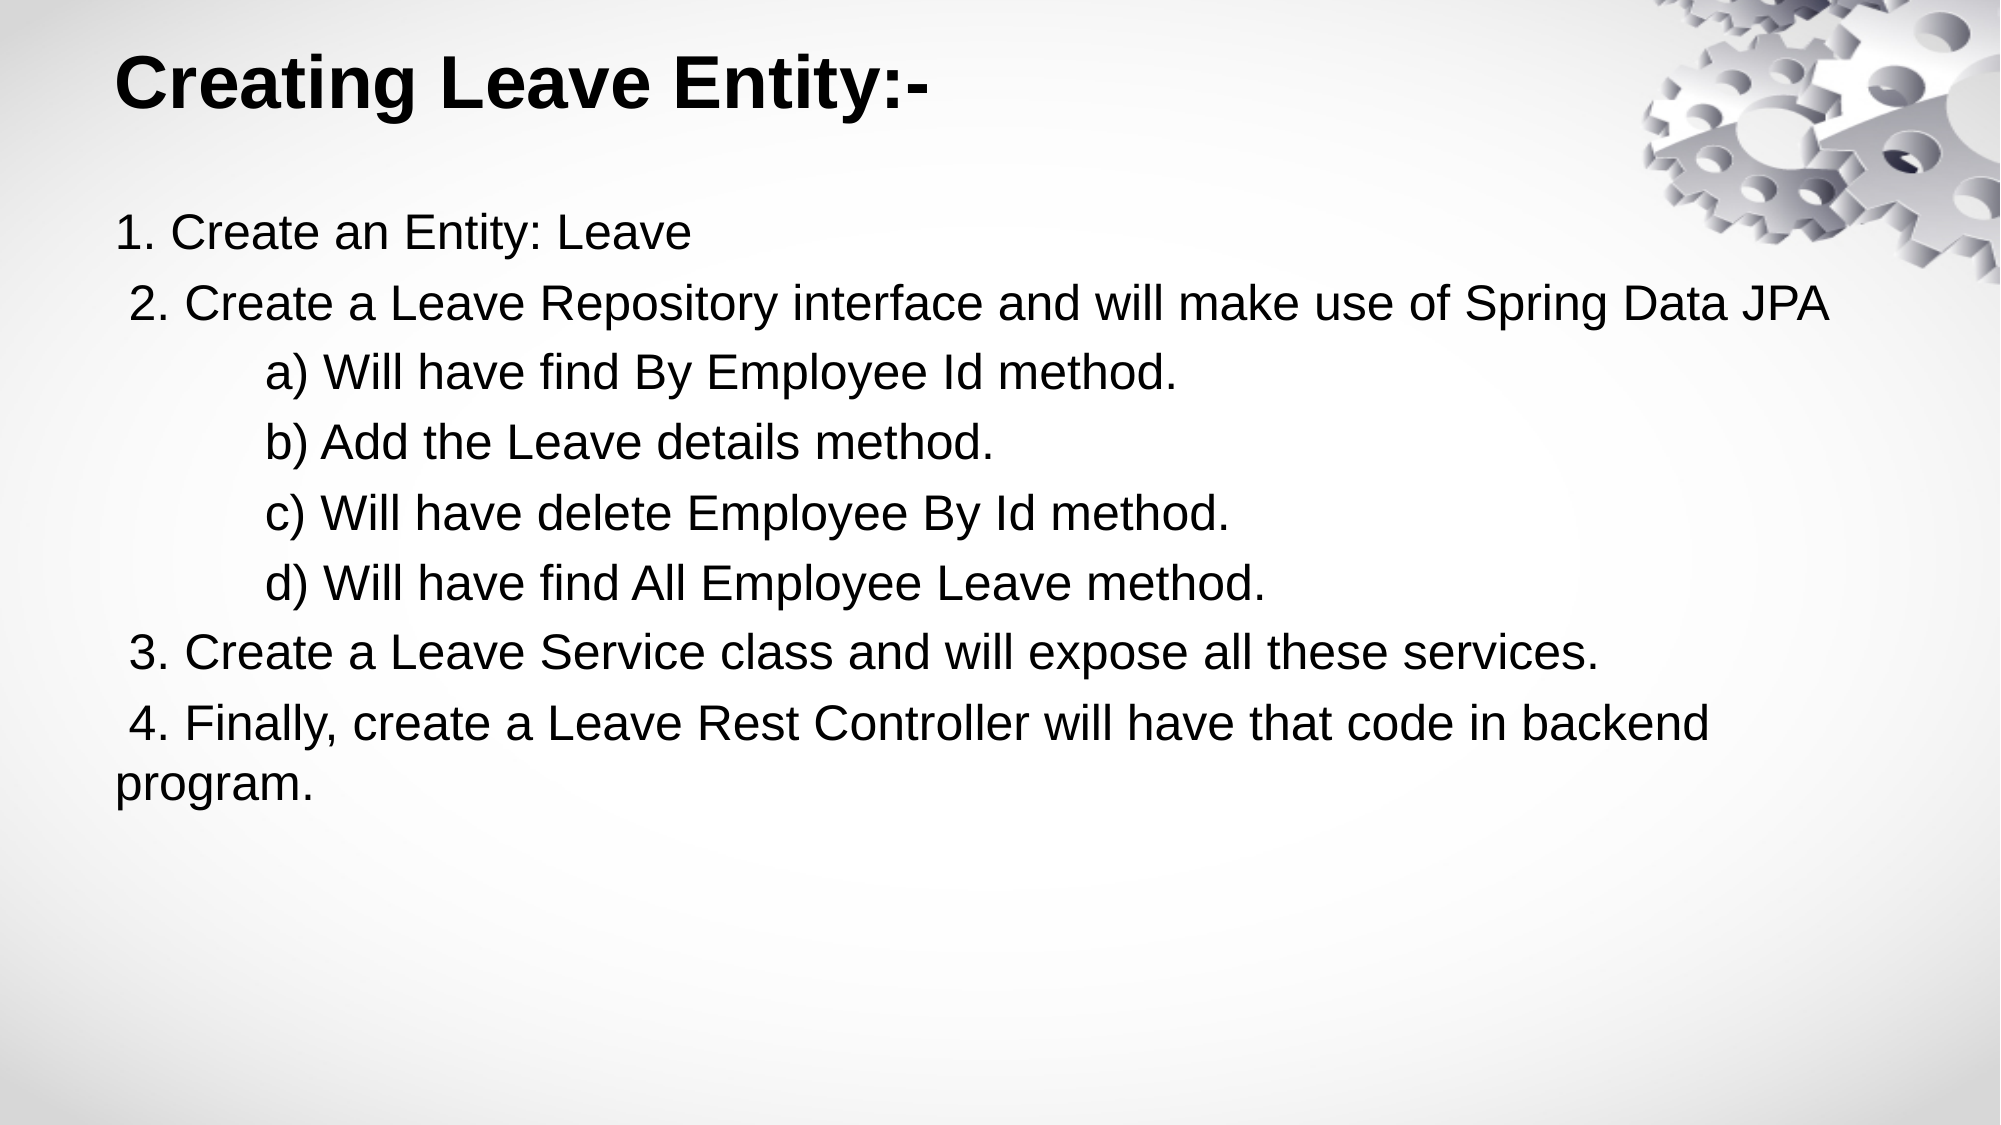

# Creating Leave Entity:-
1. Create an Entity: Leave
 2. Create a Leave Repository interface and will make use of Spring Data JPA
 	a) Will have find By Employee Id method.
	b) Add the Leave details method.
 	c) Will have delete Employee By Id method.
 	d) Will have find All Employee Leave method.
 3. Create a Leave Service class and will expose all these services.
 4. Finally, create a Leave Rest Controller will have that code in backend program.